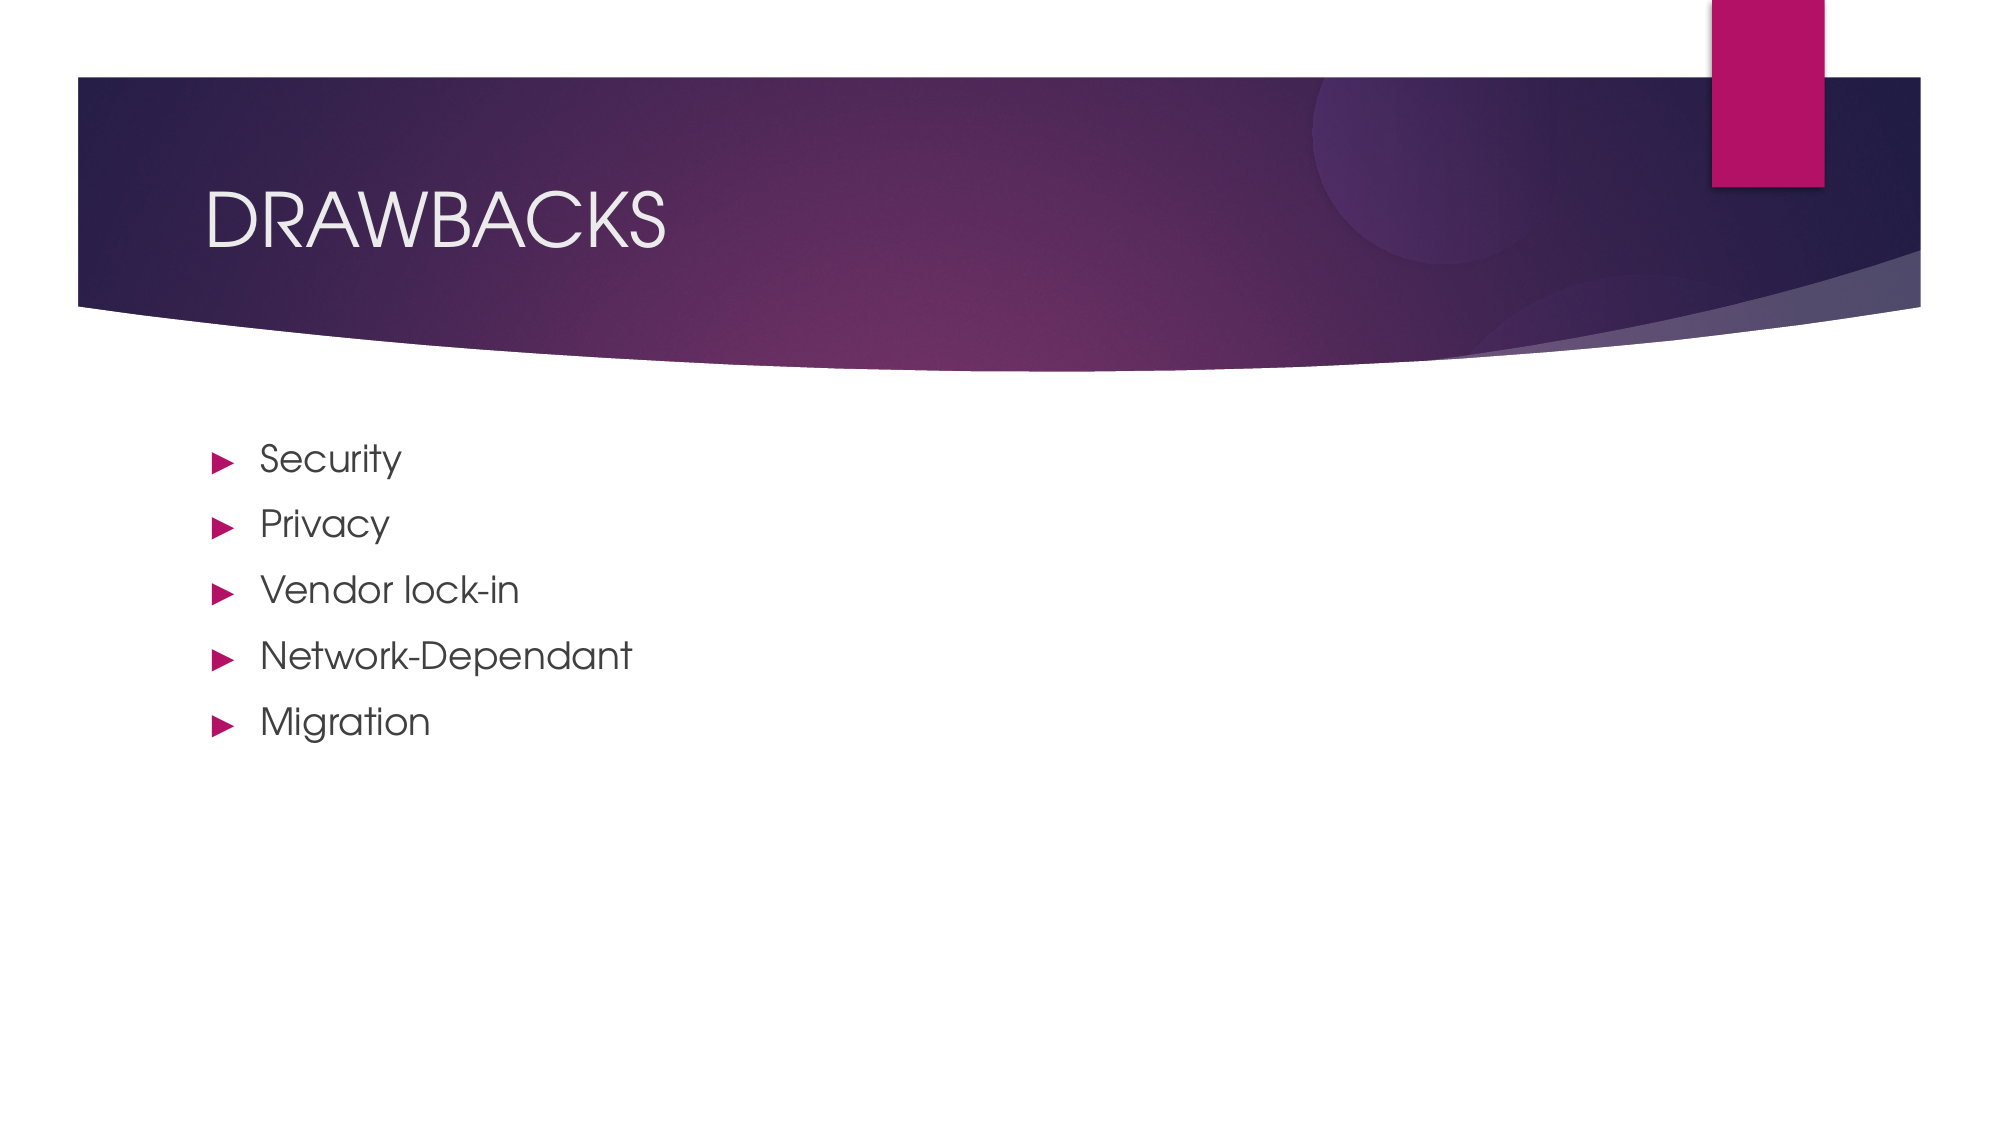

DRAWBACKS
Security
Privacy
Vendor lock-in
Network-Dependant
Migration